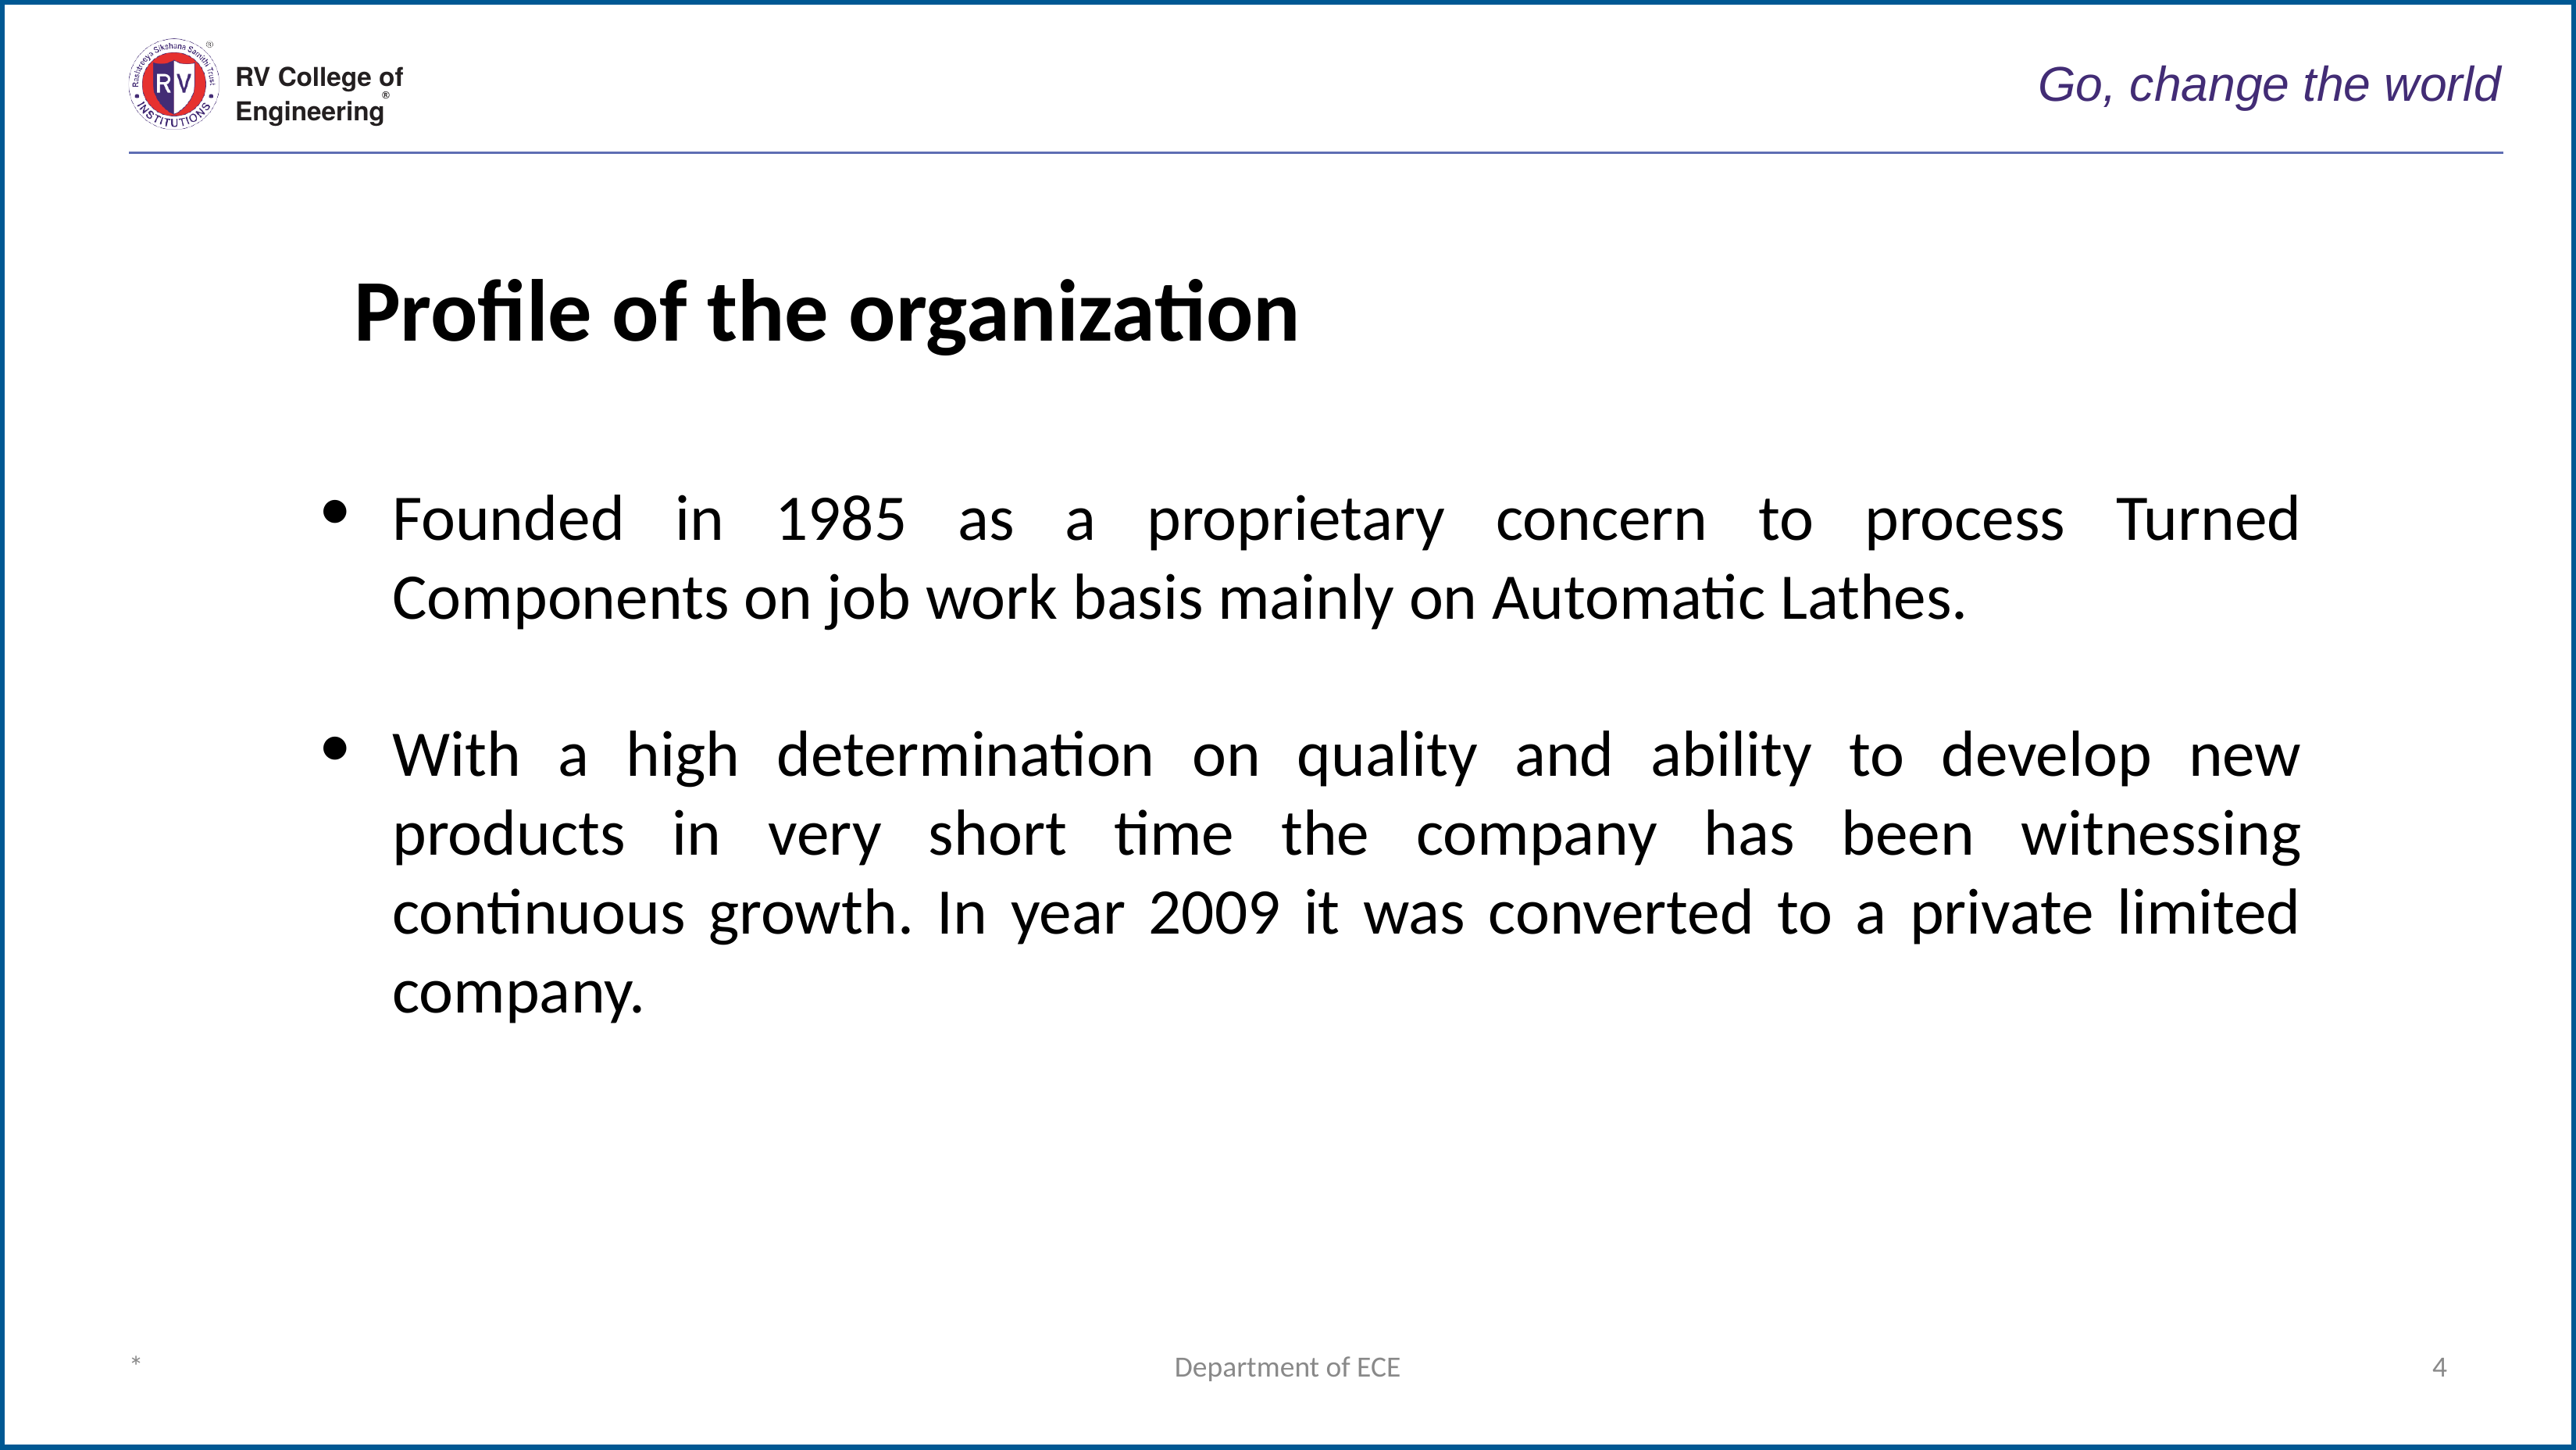

# Go, change the world
RV College of
Engineering

Profile of the organization
Founded in 1985 as a proprietary concern to process Turned Components on job work basis mainly on Automatic Lathes.

With a high determination on quality and ability to develop new products in very short time the company has been witnessing continuous growth. In year 2009 it was converted to a private limited company.
*
Department of ECE
4